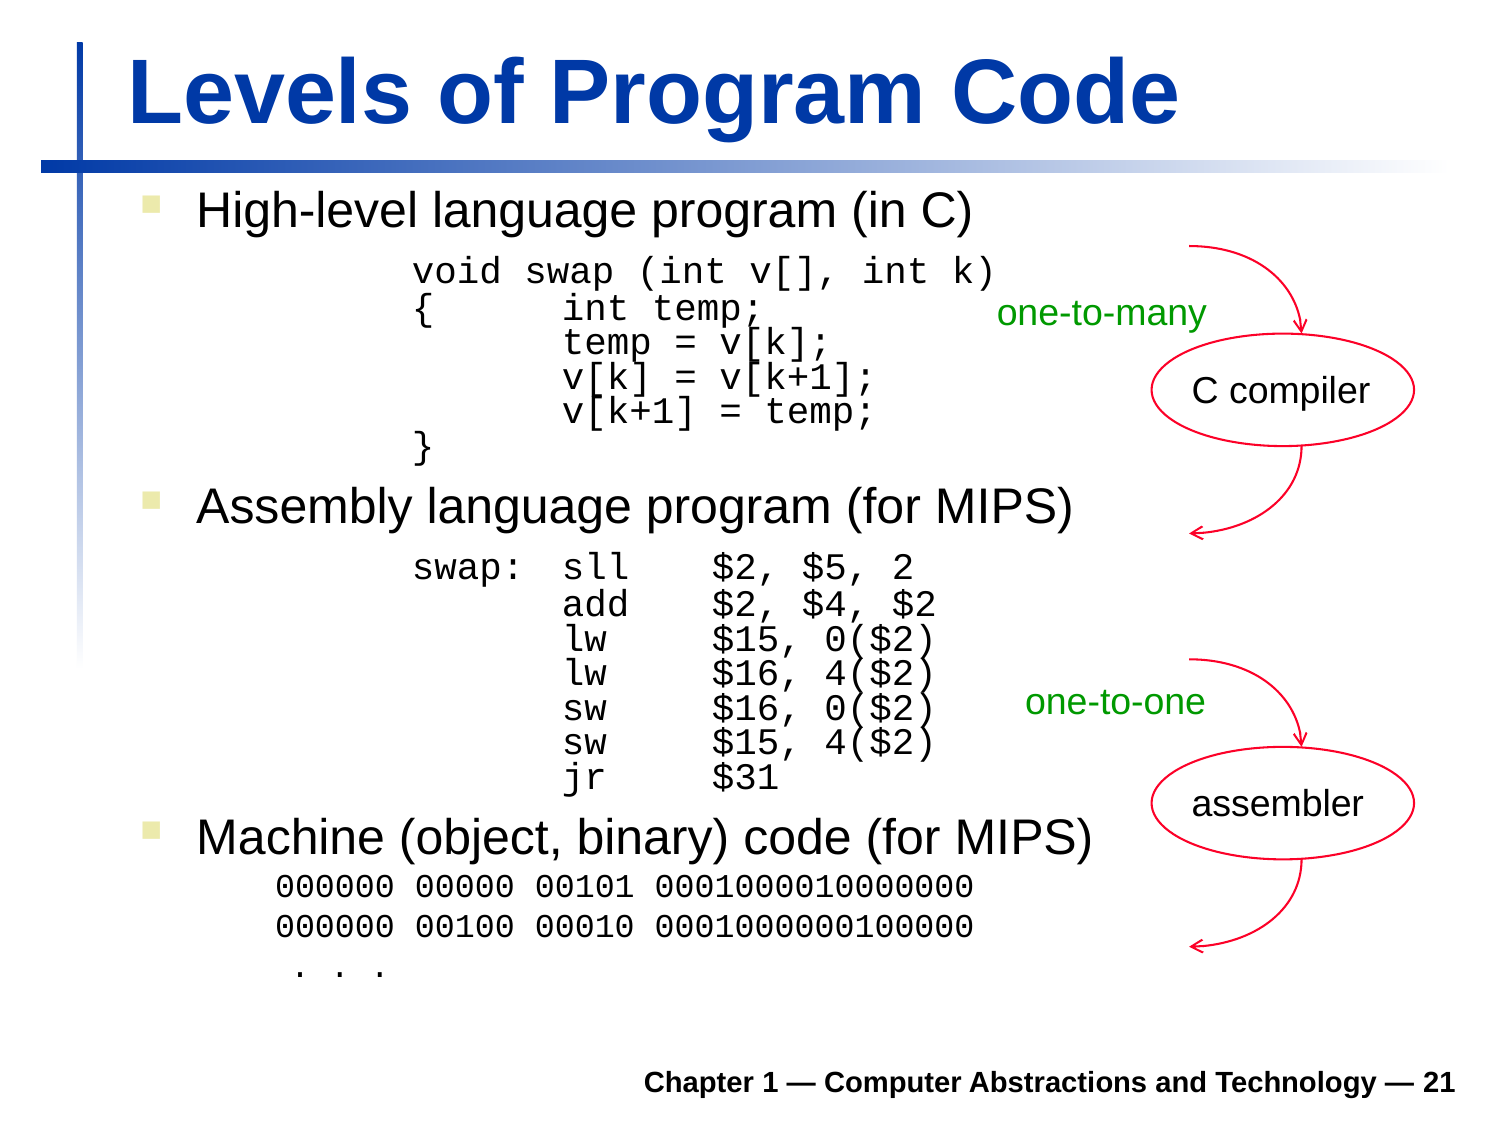

# Levels of Program Code
High-level language program (in C)
		void swap (int v[], int k)
		{	int temp;
			temp = v[k];
			v[k] = v[k+1];
			v[k+1] = temp;
		}
Assembly language program (for MIPS)
		swap:	sll	$2, $5, 2
			add	$2, $4, $2
			lw	$15, 0($2)
			lw	$16, 4($2)
			sw	$16, 0($2)
			sw	$15, 4($2)
			jr	$31
Machine (object, binary) code (for MIPS)
   000000 00000 00101 0001000010000000
   000000 00100 00010 0001000000100000
. . .

C compiler

one-to-many

assembler

one-to-one
Chapter 1 — Computer Abstractions and Technology — 21